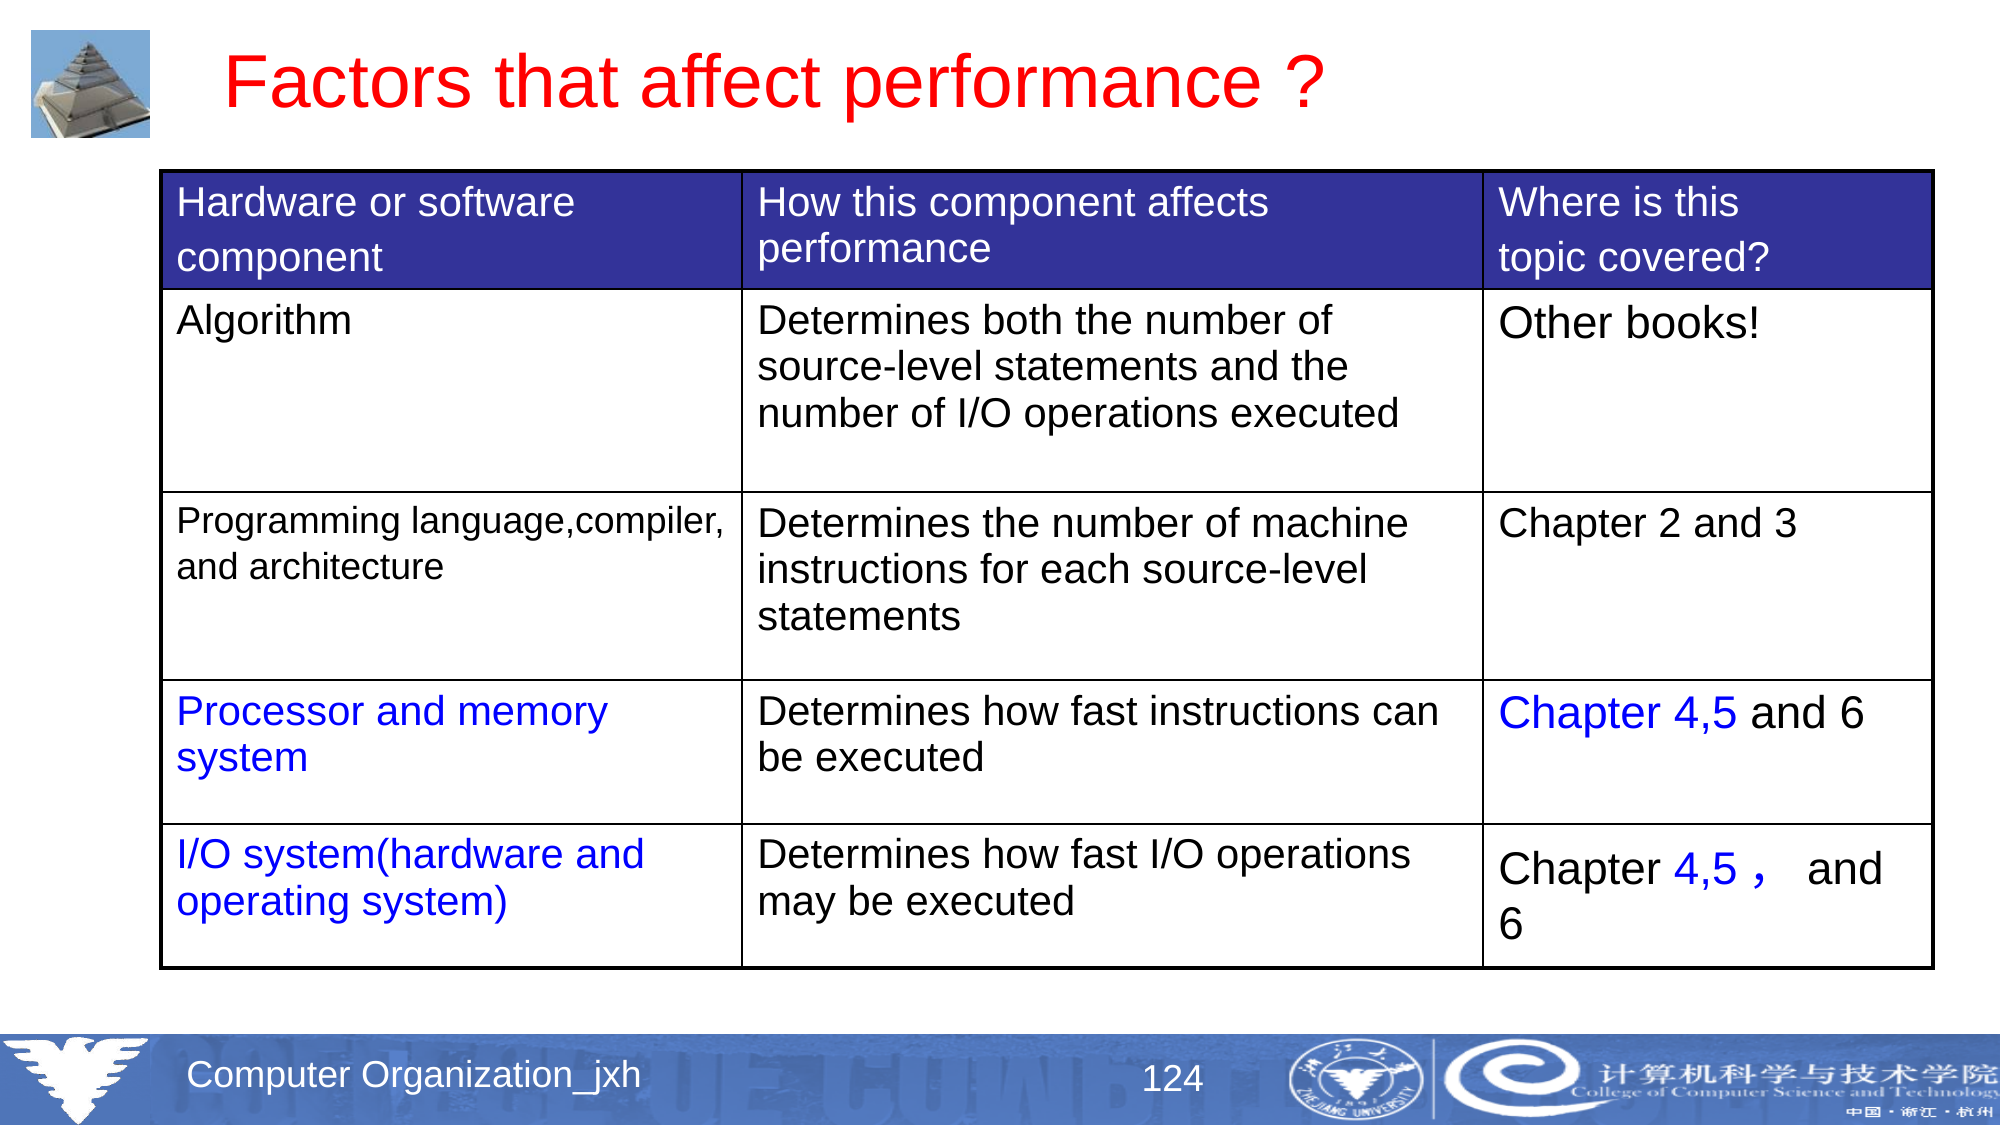

# Factors that affect performance ?
| Hardware or software component | How this component affects performance | Where is this topic covered? |
| --- | --- | --- |
| Algorithm | Determines both the number of source-level statements and the number of I/O operations executed | Other books! |
| Programming language,compiler, and architecture | Determines the number of machine instructions for each source-level statements | Chapter 2 and 3 |
| Processor and memory system | Determines how fast instructions can be executed | Chapter 4,5 and 6 |
| I/O system(hardware and operating system) | Determines how fast I/O operations may be executed | Chapter 4,5，and 6 |